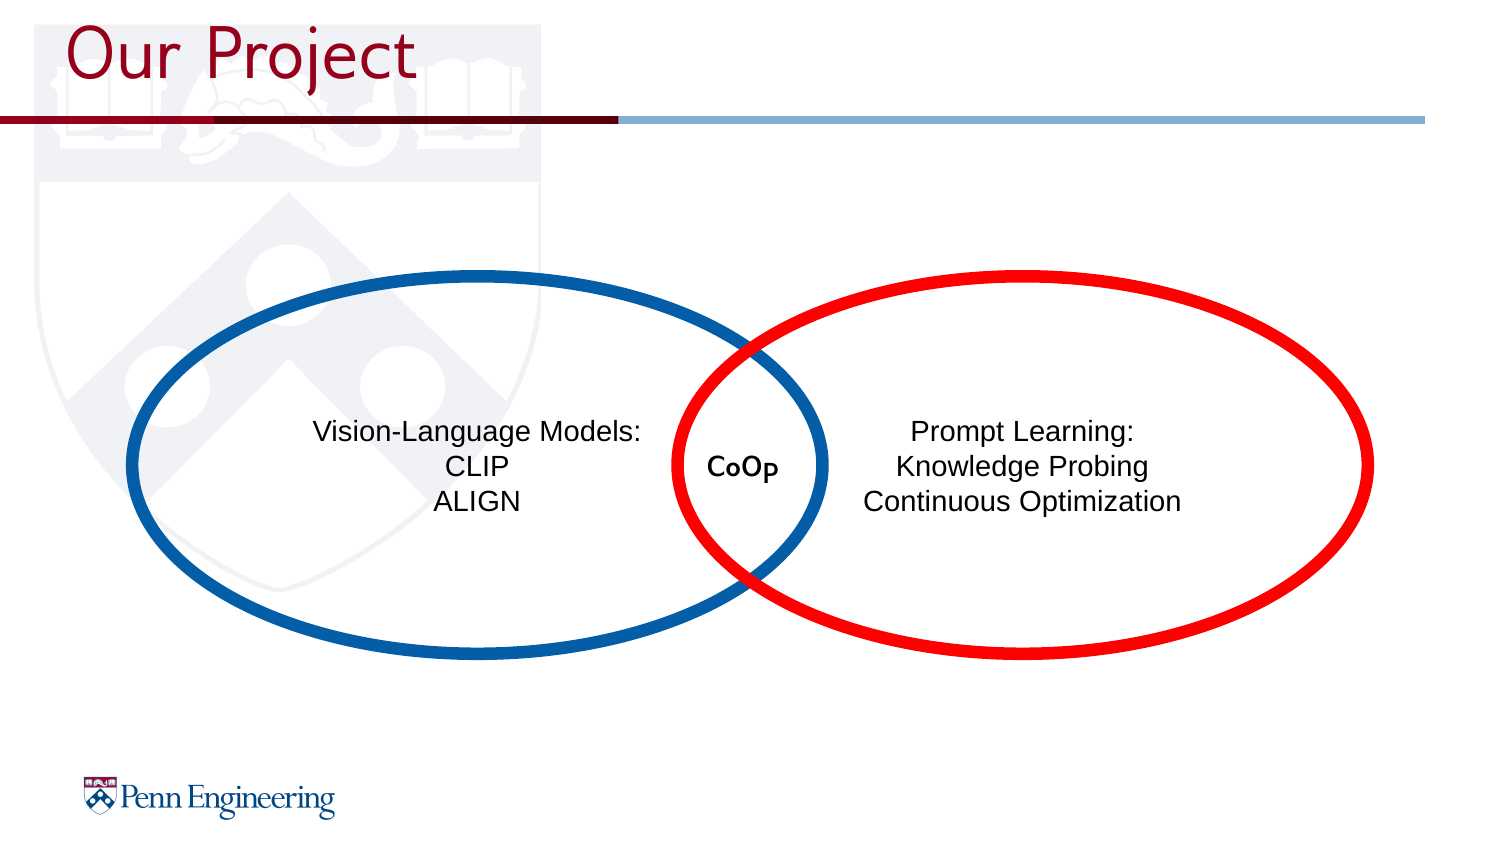

# Our Project
Vision-Language Models:
CLIP
ALIGN
Prompt Learning:
Knowledge Probing
Continuous Optimization
CoOp